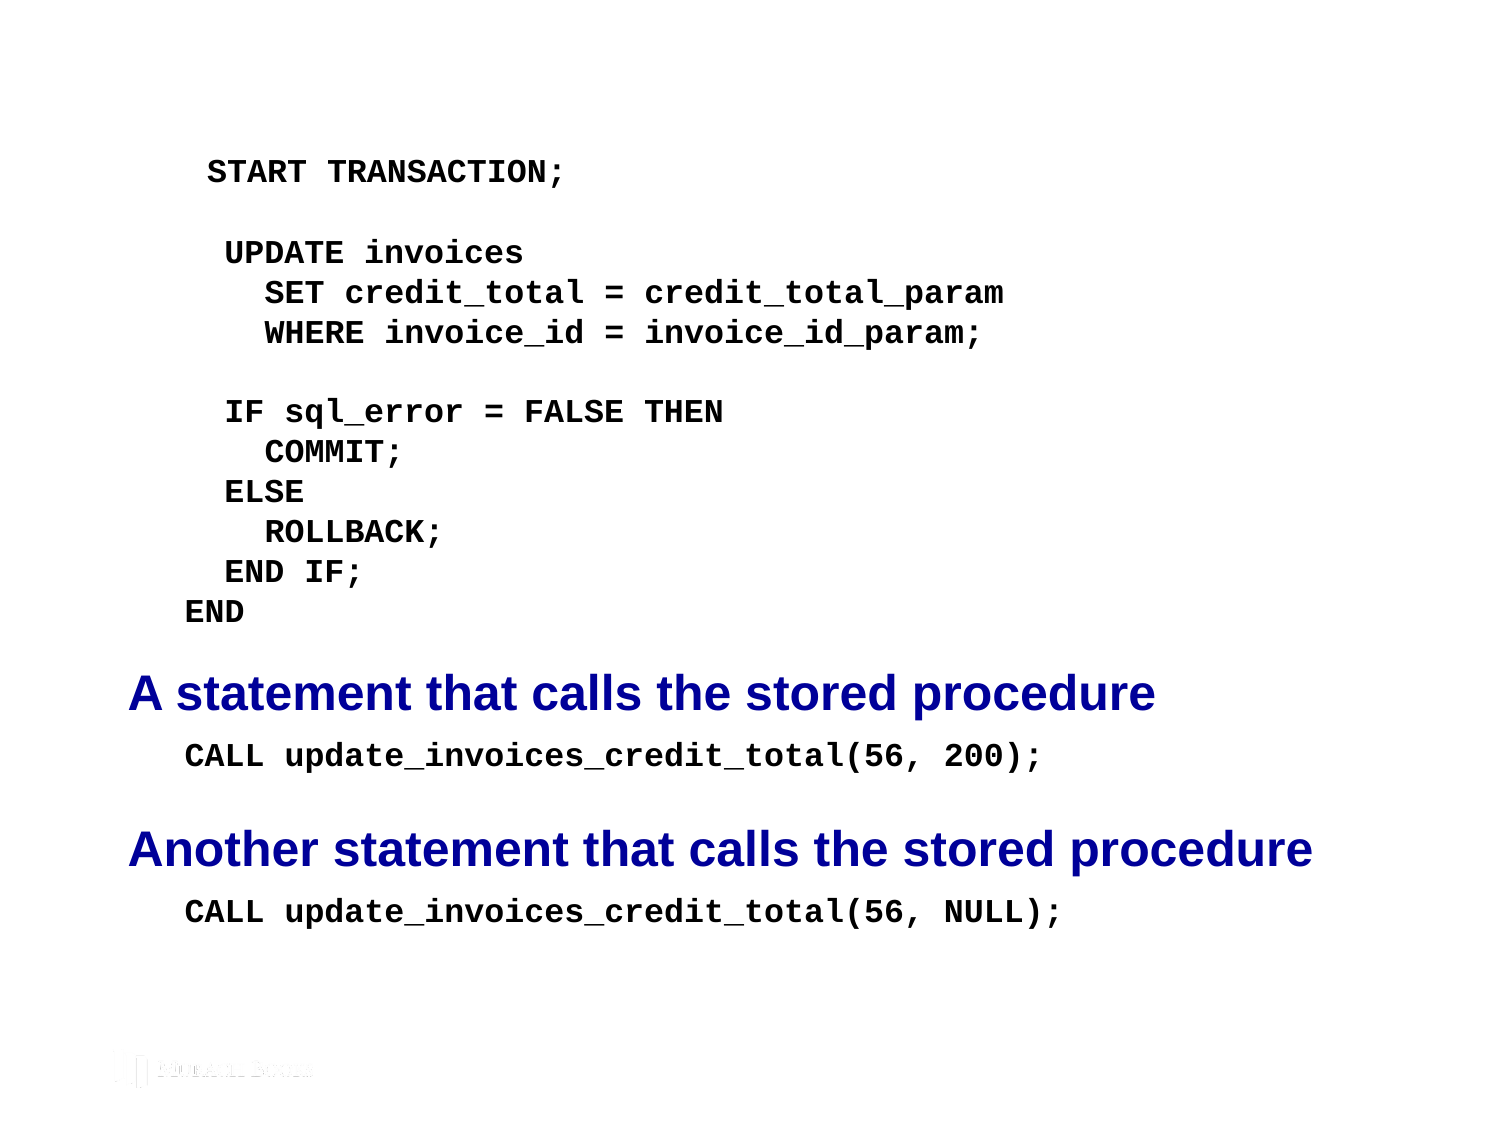

START TRANSACTION;

  UPDATE invoices
    SET credit_total = credit_total_param
    WHERE invoice_id = invoice_id_param;

  IF sql_error = FALSE THEN
    COMMIT;
  ELSE
    ROLLBACK;
  END IF;
END
A statement that calls the stored procedure
CALL update_invoices_credit_total(56, 200);
Another statement that calls the stored procedure
CALL update_invoices_credit_total(56, NULL);
© 2019, Mike Murach & Associates, Inc.
Murach’s MySQL 3rd Edition

C15, Slide 197